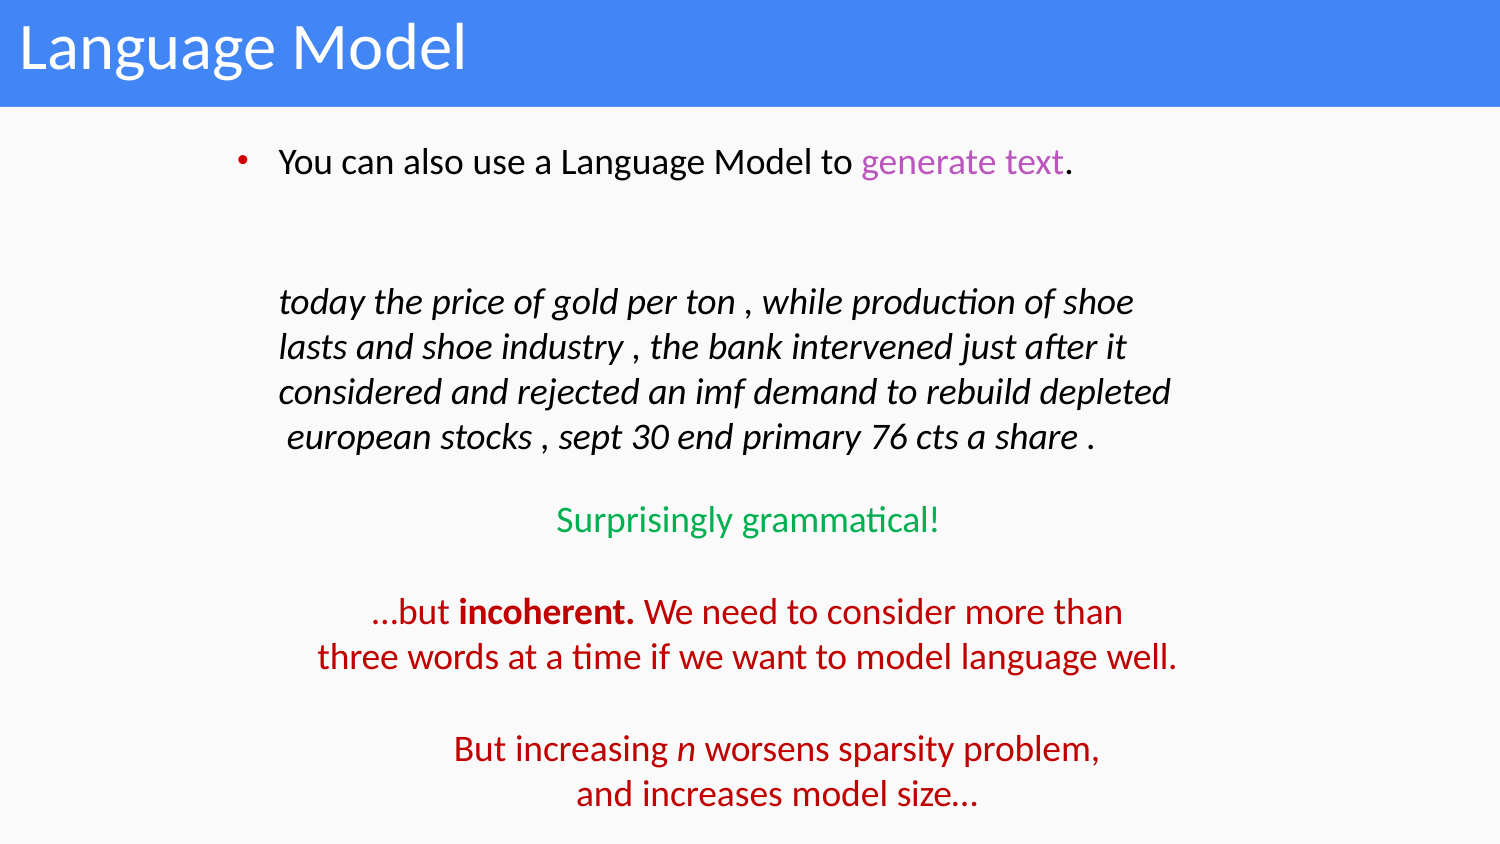

# Language Model
You can also use a Language Model to generate text.

today the price of gold per ton , while production of shoe  lasts and shoe industry , the bank intervened just after it  considered and rejected an imf demand to rebuild depleted  european stocks , sept 30 end primary 76 cts a share .

Surprisingly grammatical!

…but incoherent. We need to consider more than  three words at a time if we want to model language well.

But increasing n worsens sparsity problem,
and increases model size…